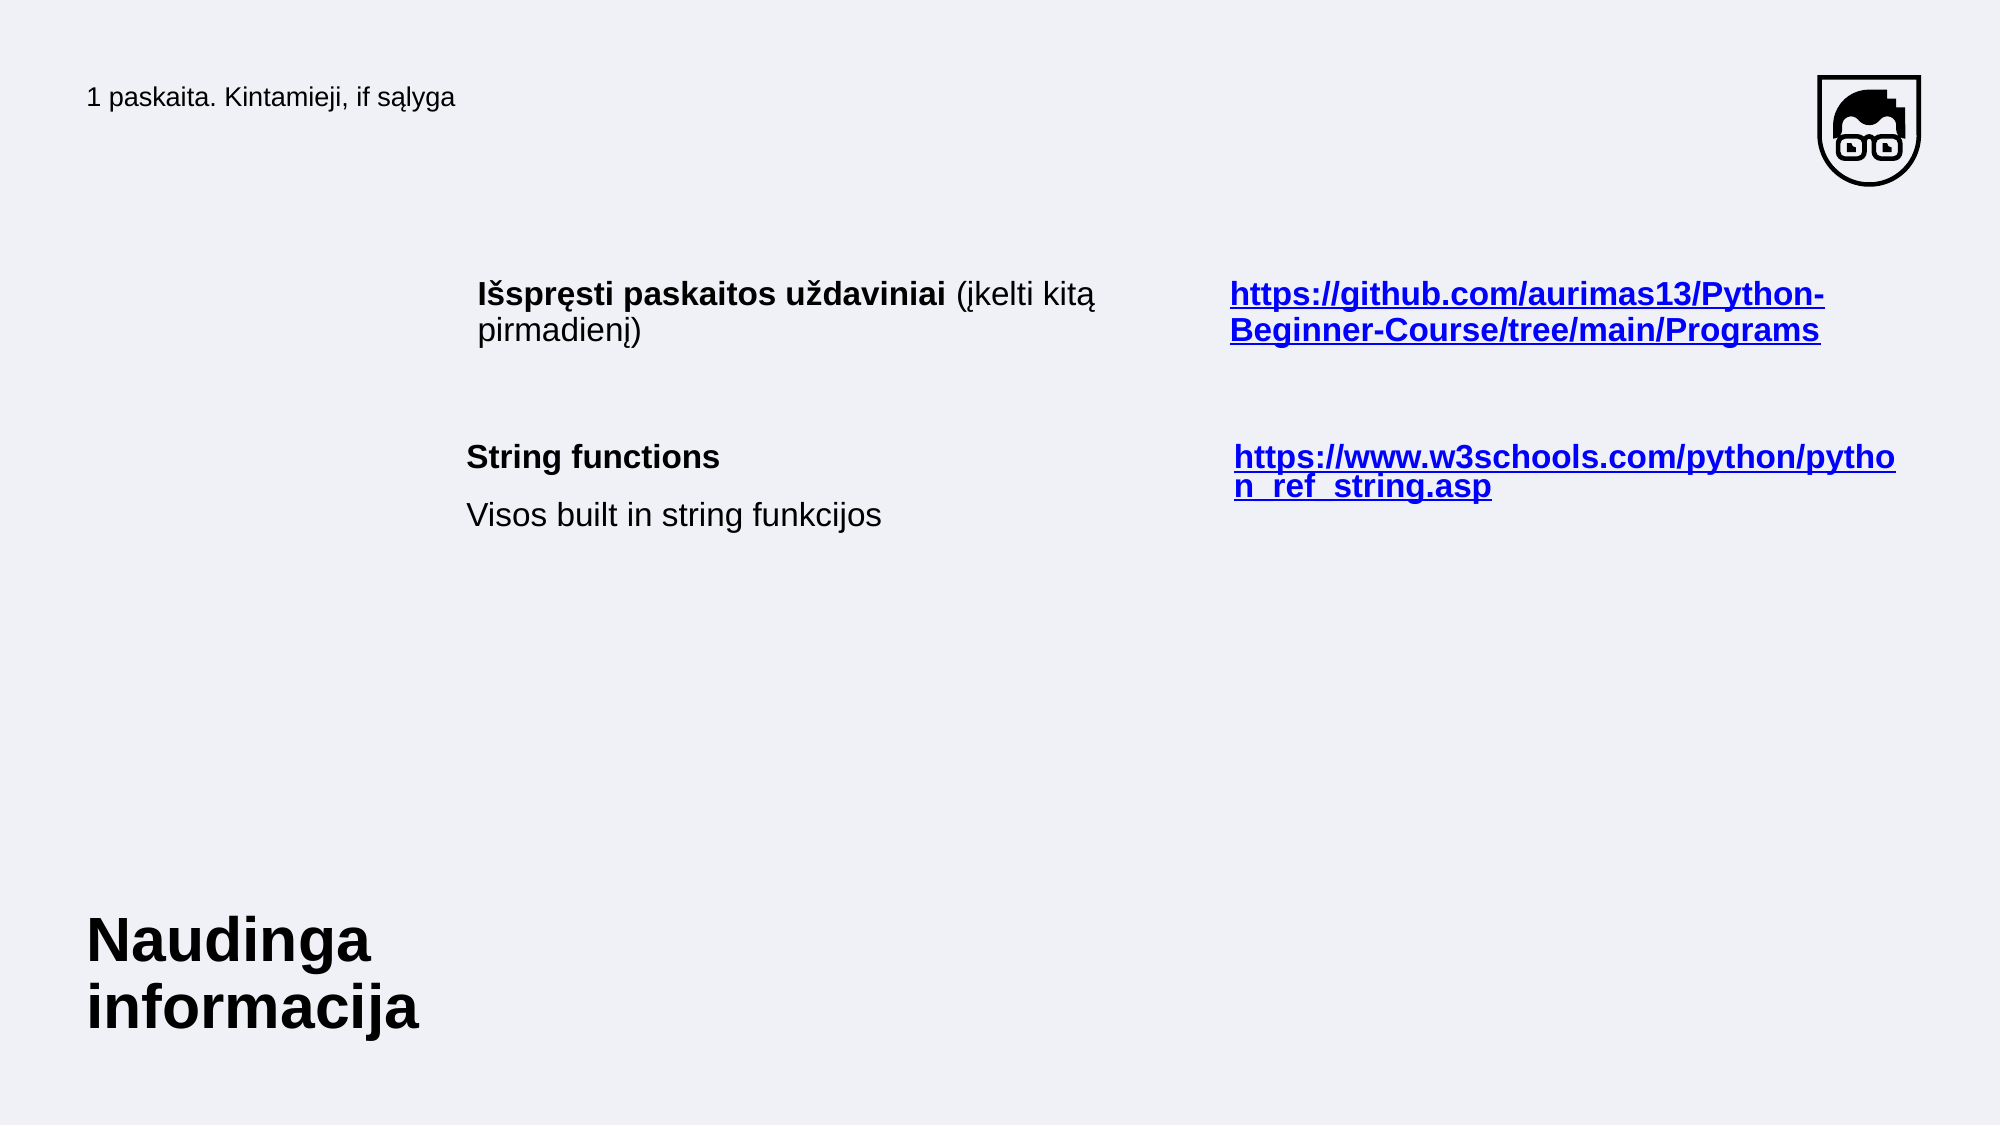

1 paskaita. Kintamieji, if sąlyga

Išspręsti paskaitos uždaviniai (įkelti kitą pirmadienį)
https://github.com/aurimas13/Python-Beginner-Course/tree/main/Programs
String functions
https://www.w3schools.com/python/python_ref_string.asp

Visos built in string funkcijos
Naudinga informacija